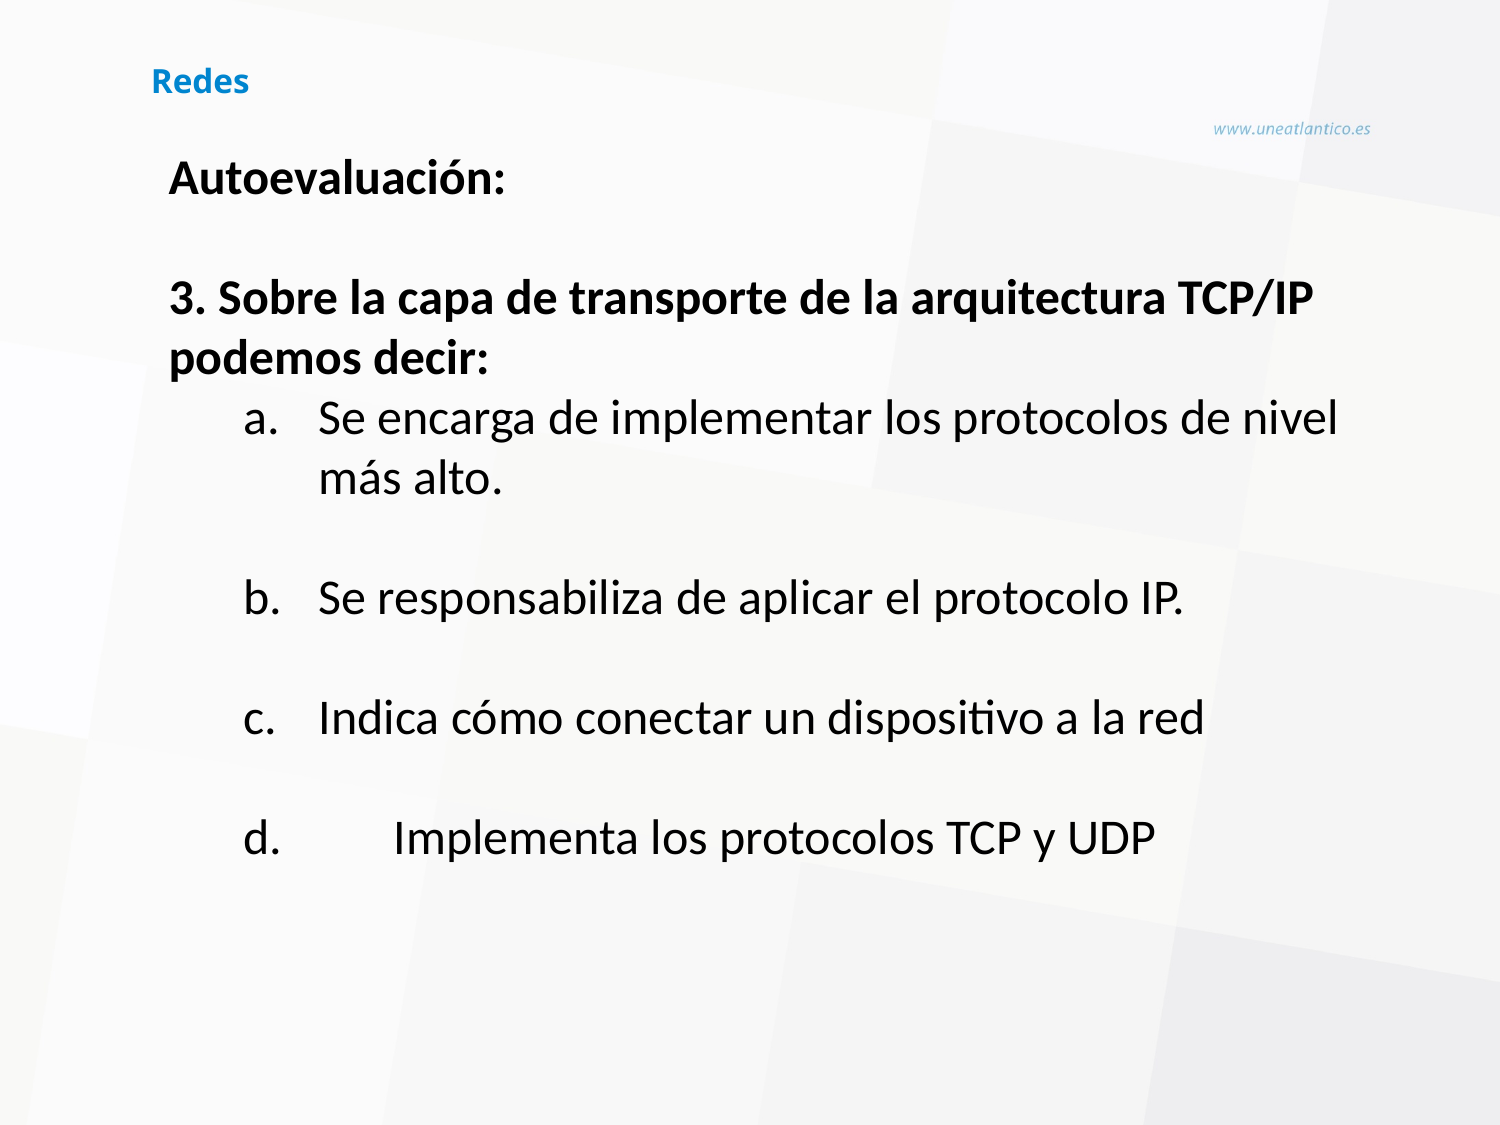

# Redes
Autoevaluación:

3. Sobre la capa de transporte de la arquitectura TCP/IP podemos decir:
Se encarga de implementar los protocolos de nivel más alto.

Se responsabiliza de aplicar el protocolo IP.

Indica cómo conectar un dispositivo a la red

d.	Implementa los protocolos TCP y UDP